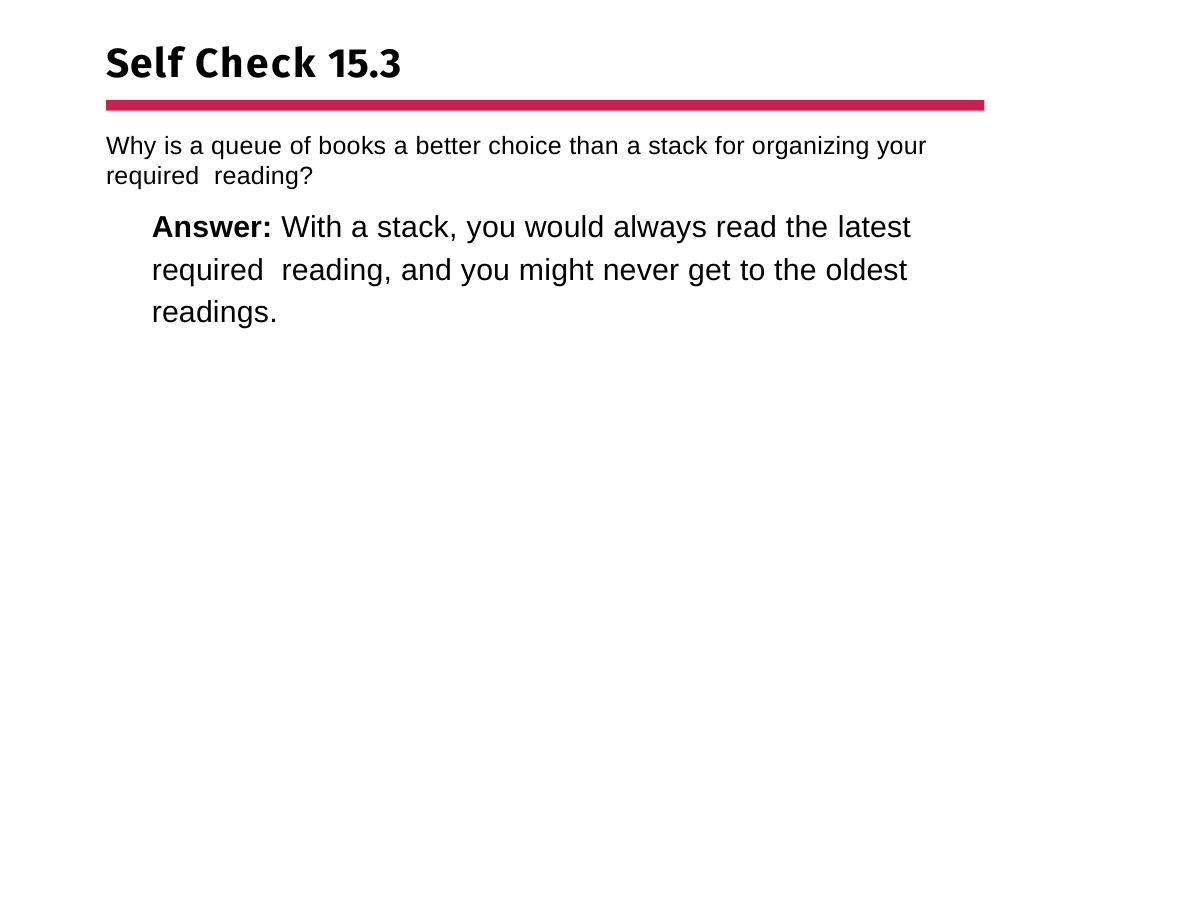

# Self Check 15.3

Why is a queue of books a better choice than a stack for organizing your required  reading?
Answer: With a stack, you would always read the latest required  reading, and you might never get to the oldest readings.